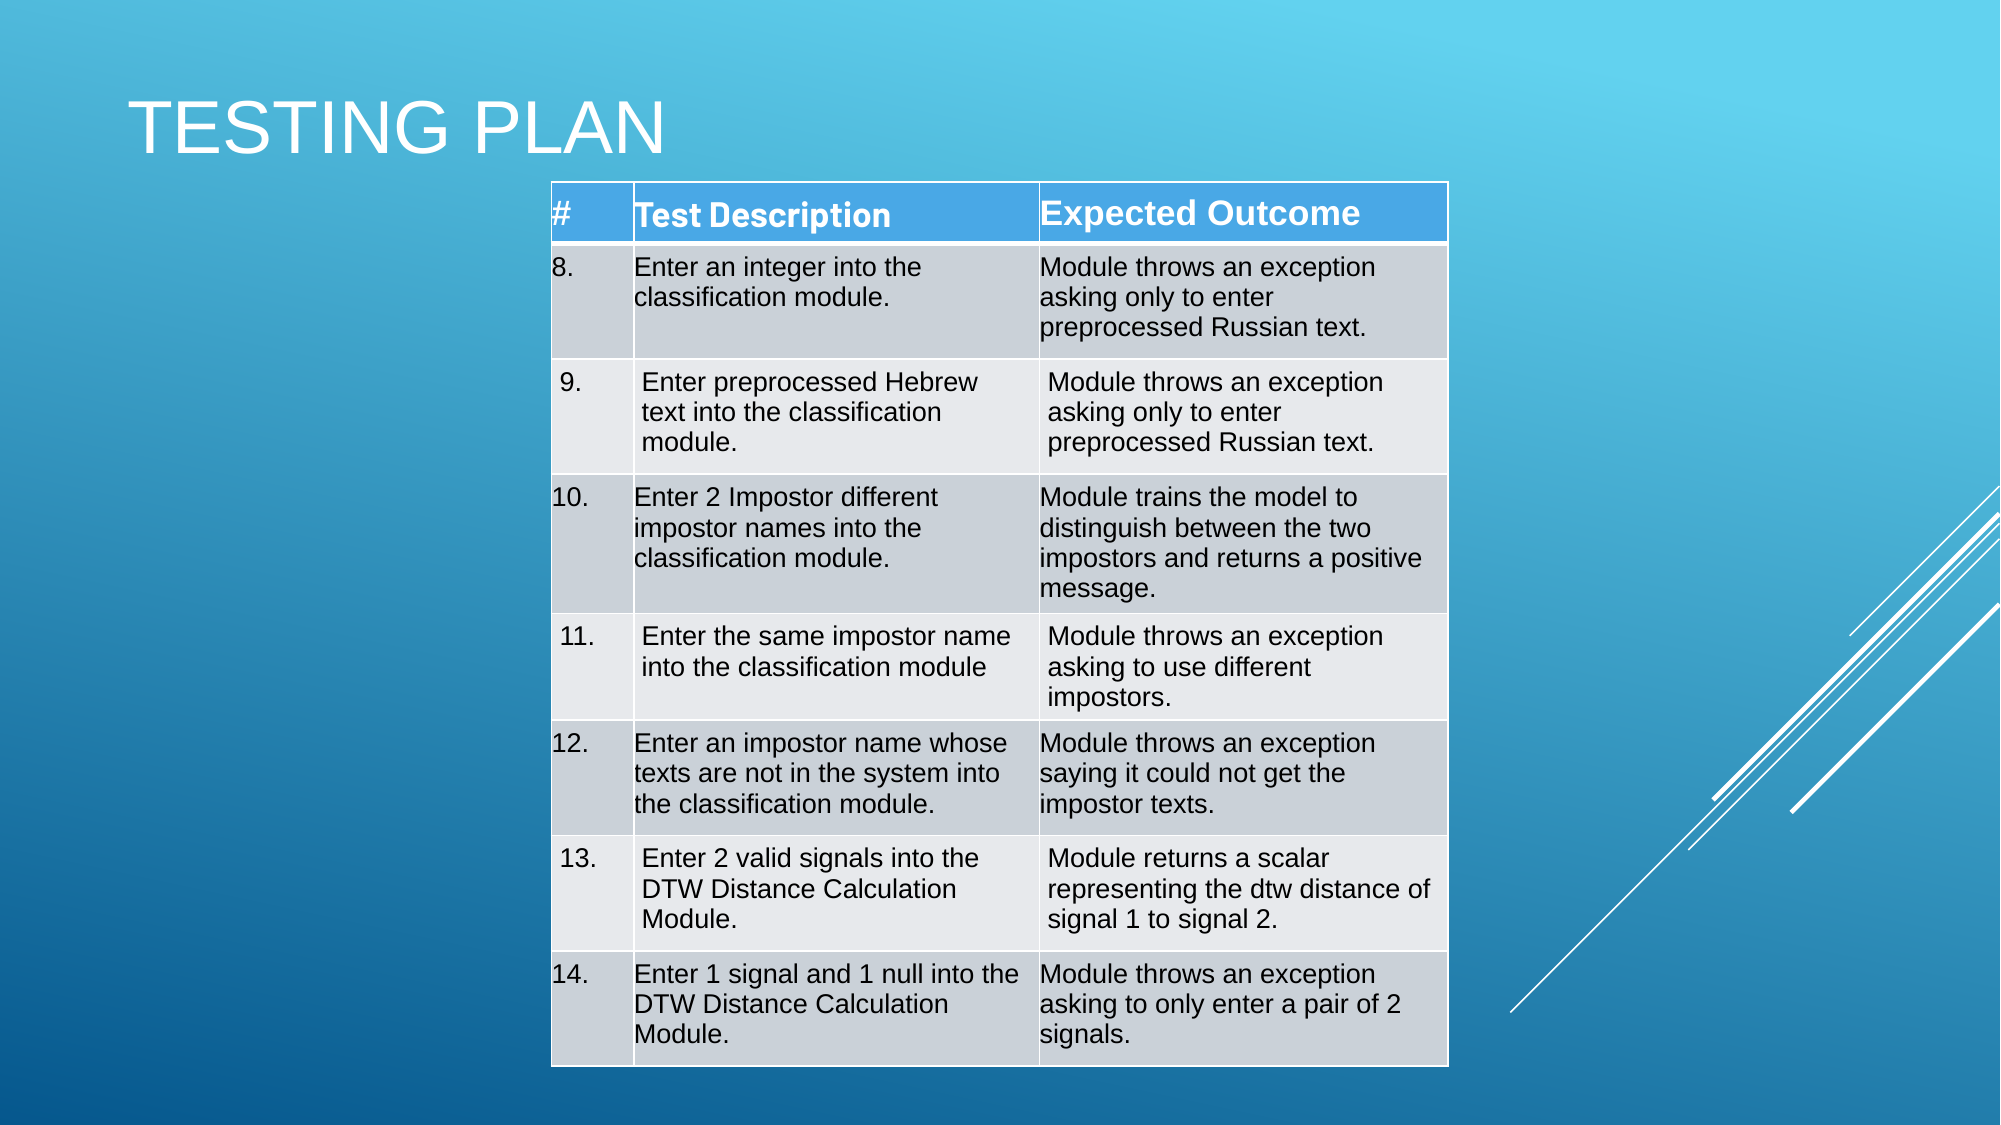

# TESTING PLAN
| # | Test Description | Expected Outcome |
| --- | --- | --- |
| 8. | Enter an integer into the classification module. | Module throws an exception asking only to enter preprocessed Russian text. |
| 9. | Enter preprocessed Hebrew text into the classification module. | Module throws an exception asking only to enter preprocessed Russian text. |
| 10. | Enter 2 Impostor different impostor names into the classification module. | Module trains the model to distinguish between the two impostors and returns a positive message. |
| 11. | Enter the same impostor name into the classification module | Module throws an exception asking to use different impostors. |
| 12. | Enter an impostor name whose texts are not in the system into the classification module. | Module throws an exception saying it could not get the impostor texts. |
| 13. | Enter 2 valid signals into the DTW Distance Calculation Module. | Module returns a scalar representing the dtw distance of signal 1 to signal 2. |
| 14. | Enter 1 signal and 1 null into the DTW Distance Calculation Module. | Module throws an exception asking to only enter a pair of 2 signals. |